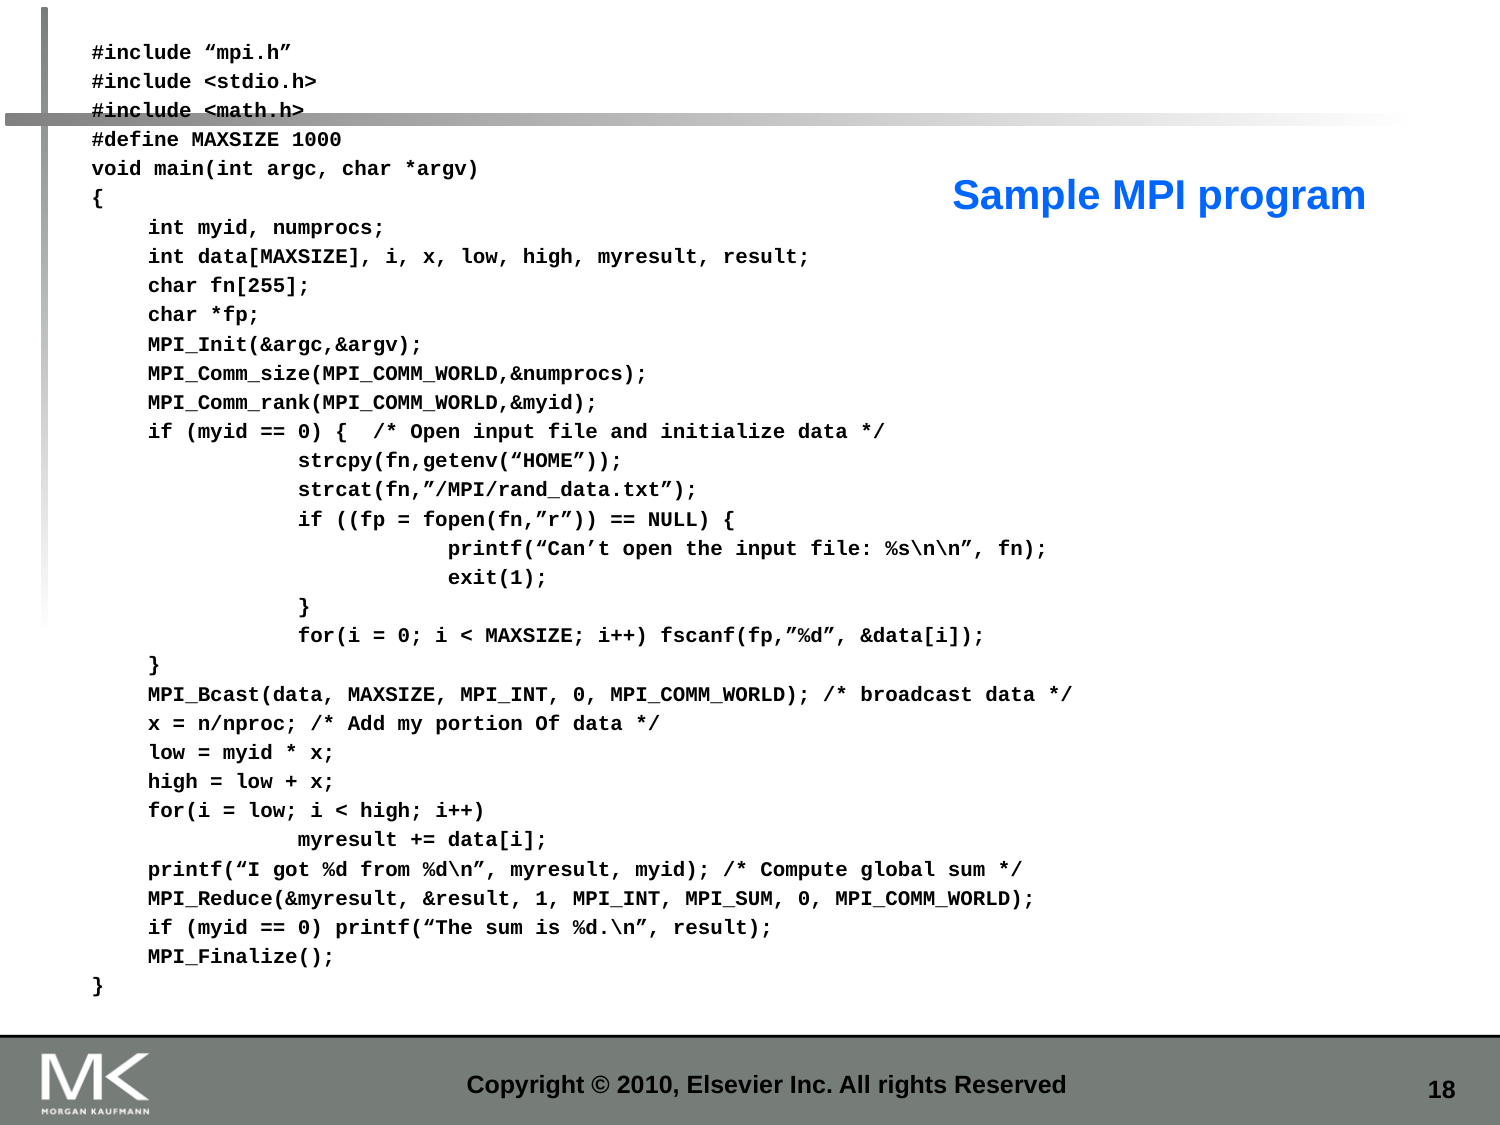

#include “mpi.h”
#include <stdio.h>
#include <math.h>
#define MAXSIZE 1000
void main(int argc, char *argv)
{
	int myid, numprocs;
	int data[MAXSIZE], i, x, low, high, myresult, result;
	char fn[255];
	char *fp;
	MPI_Init(&argc,&argv);
	MPI_Comm_size(MPI_COMM_WORLD,&numprocs);
	MPI_Comm_rank(MPI_COMM_WORLD,&myid);
	if (myid == 0) {  /* Open input file and initialize data */
		strcpy(fn,getenv(“HOME”));
		strcat(fn,”/MPI/rand_data.txt”);
		if ((fp = fopen(fn,”r”)) == NULL) {
			printf(“Can’t open the input file: %s\n\n”, fn);
			exit(1);
		}
		for(i = 0; i < MAXSIZE; i++) fscanf(fp,”%d”, &data[i]);
	}
	MPI_Bcast(data, MAXSIZE, MPI_INT, 0, MPI_COMM_WORLD); /* broadcast data */
	x = n/nproc; /* Add my portion Of data */
	low = myid * x;
	high = low + x;
	for(i = low; i < high; i++)
		myresult += data[i];
	printf(“I got %d from %d\n”, myresult, myid); /* Compute global sum */
	MPI_Reduce(&myresult, &result, 1, MPI_INT, MPI_SUM, 0, MPI_COMM_WORLD);
	if (myid == 0) printf(“The sum is %d.\n”, result);
	MPI_Finalize();
}
Sample MPI program
Copyright © 2010, Elsevier Inc. All rights Reserved
2.18